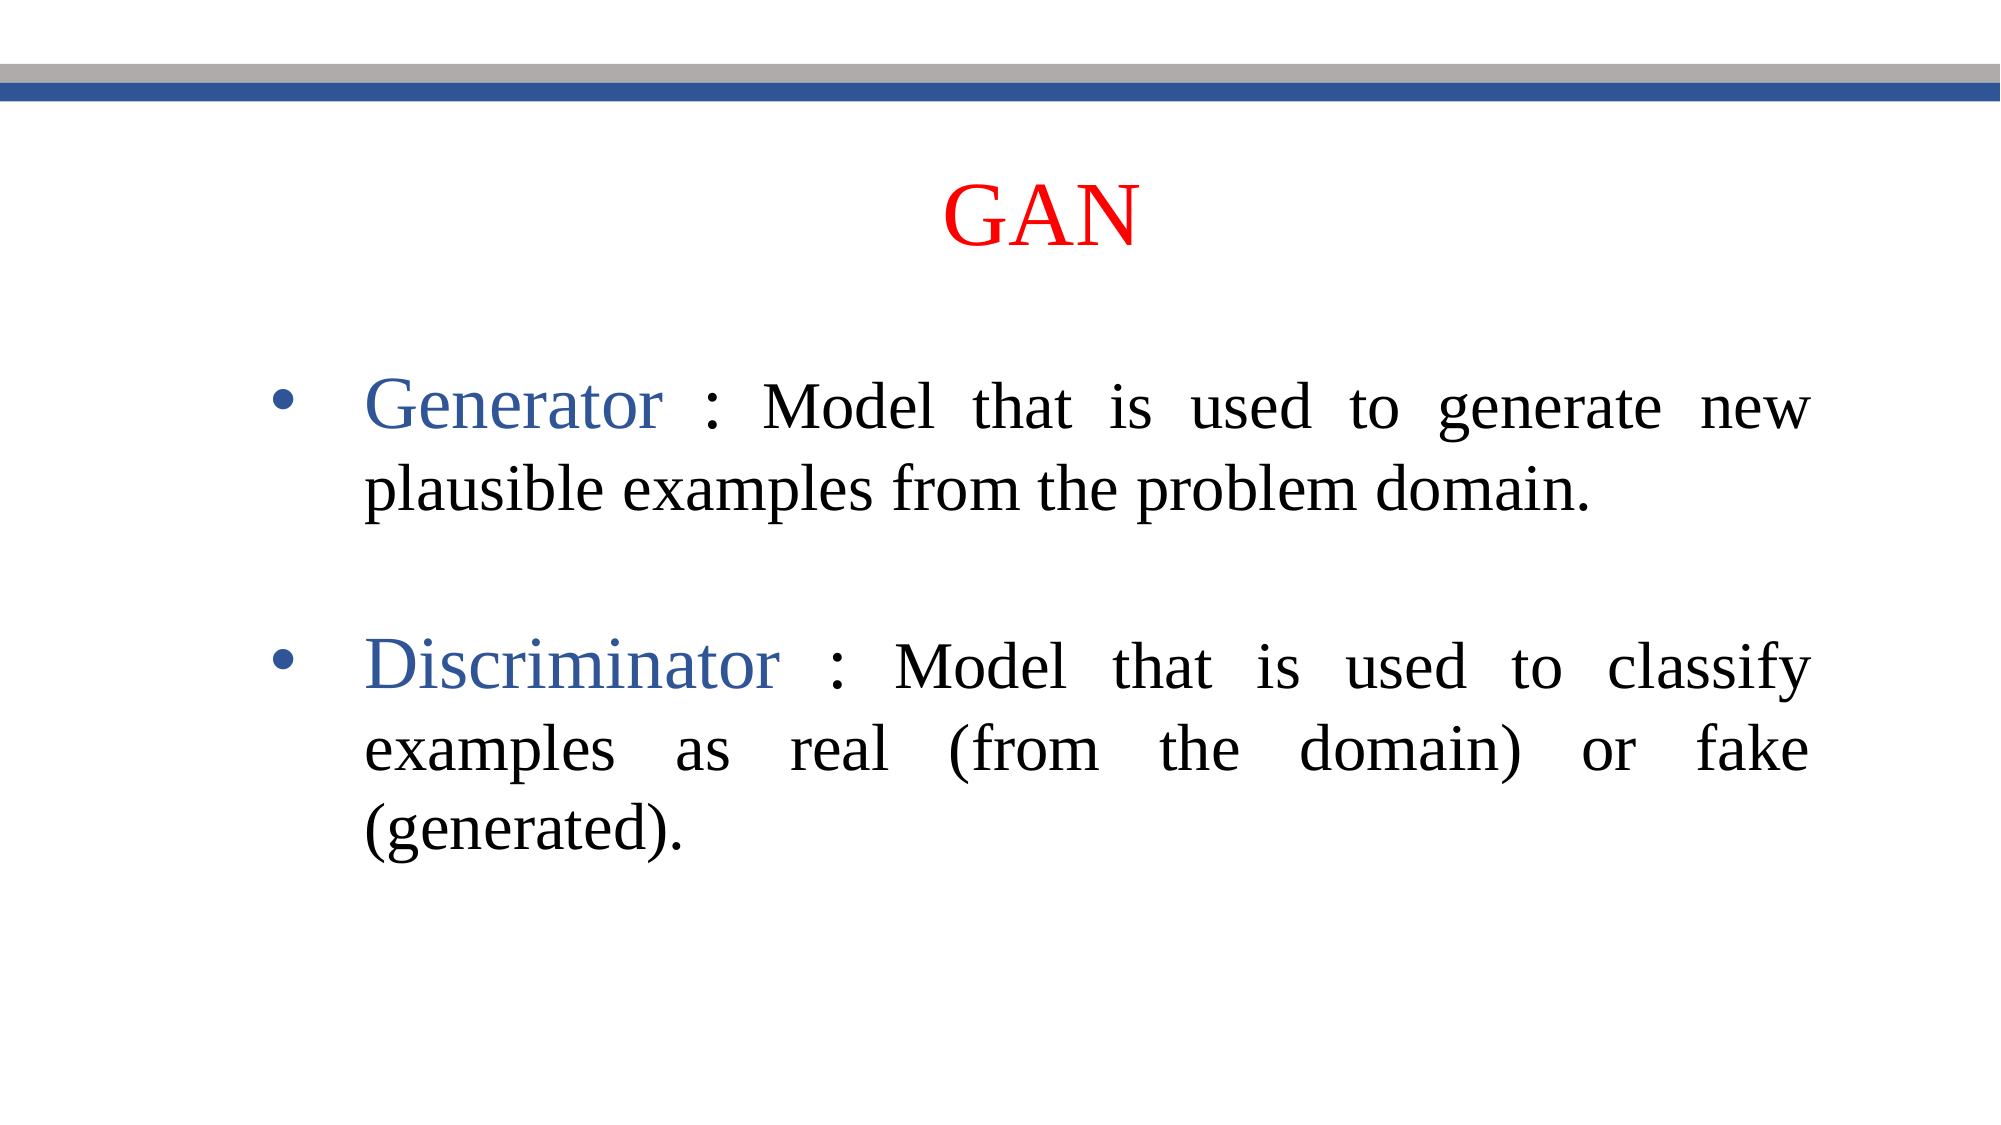

GAN

Generator : Model that is used to generate new plausible examples from the problem domain.

Discriminator : Model that is used to classify examples as real (from the domain) or fake (generated).